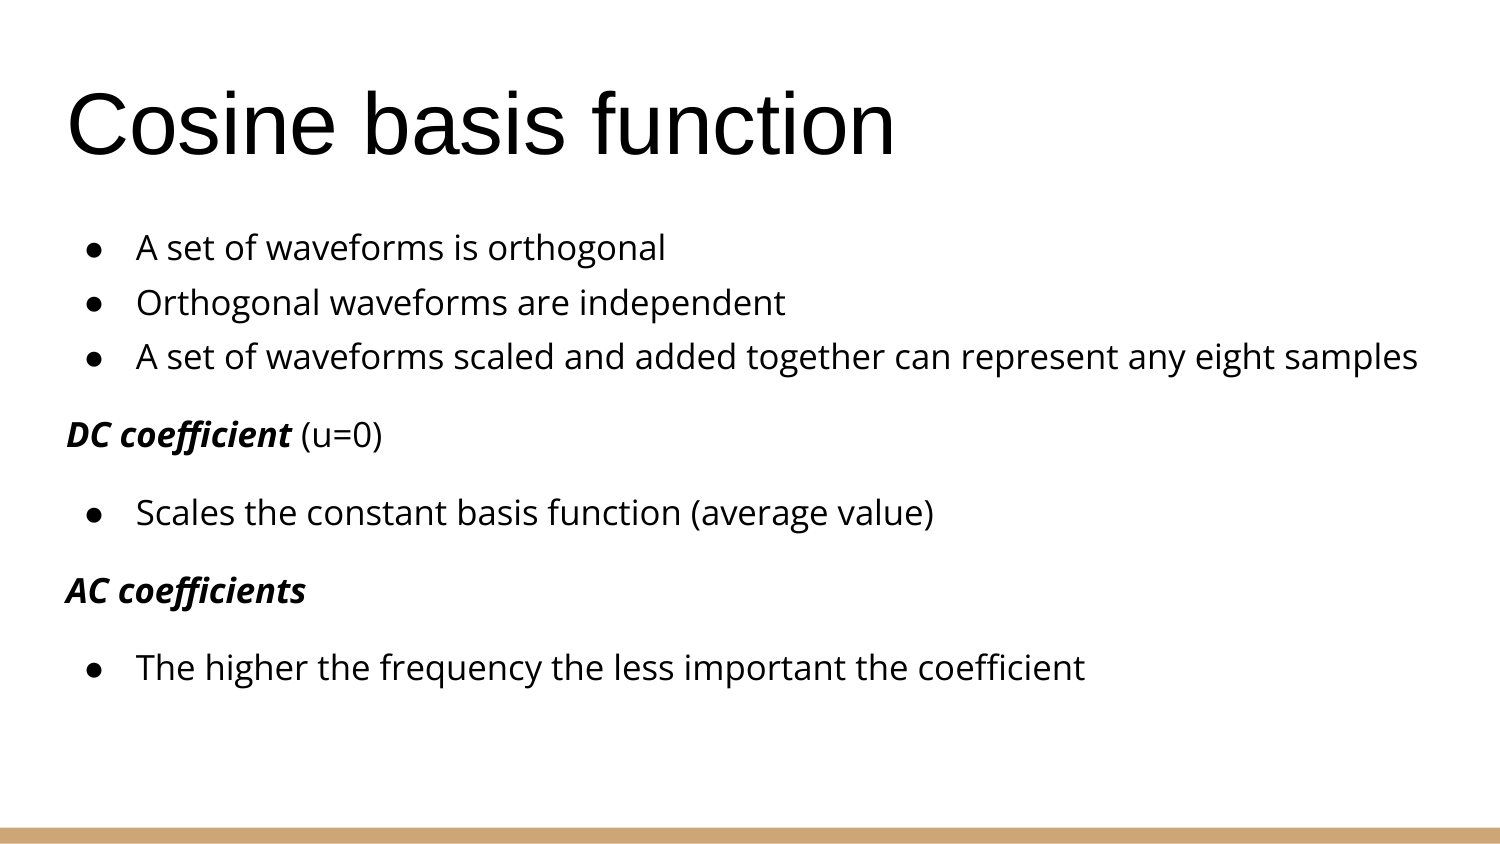

# Cosine basis function
A set of waveforms is orthogonal
Orthogonal waveforms are independent
A set of waveforms scaled and added together can represent any eight samples
DC coefficient (u=0)
Scales the constant basis function (average value)
AC coefficients
The higher the frequency the less important the coefficient